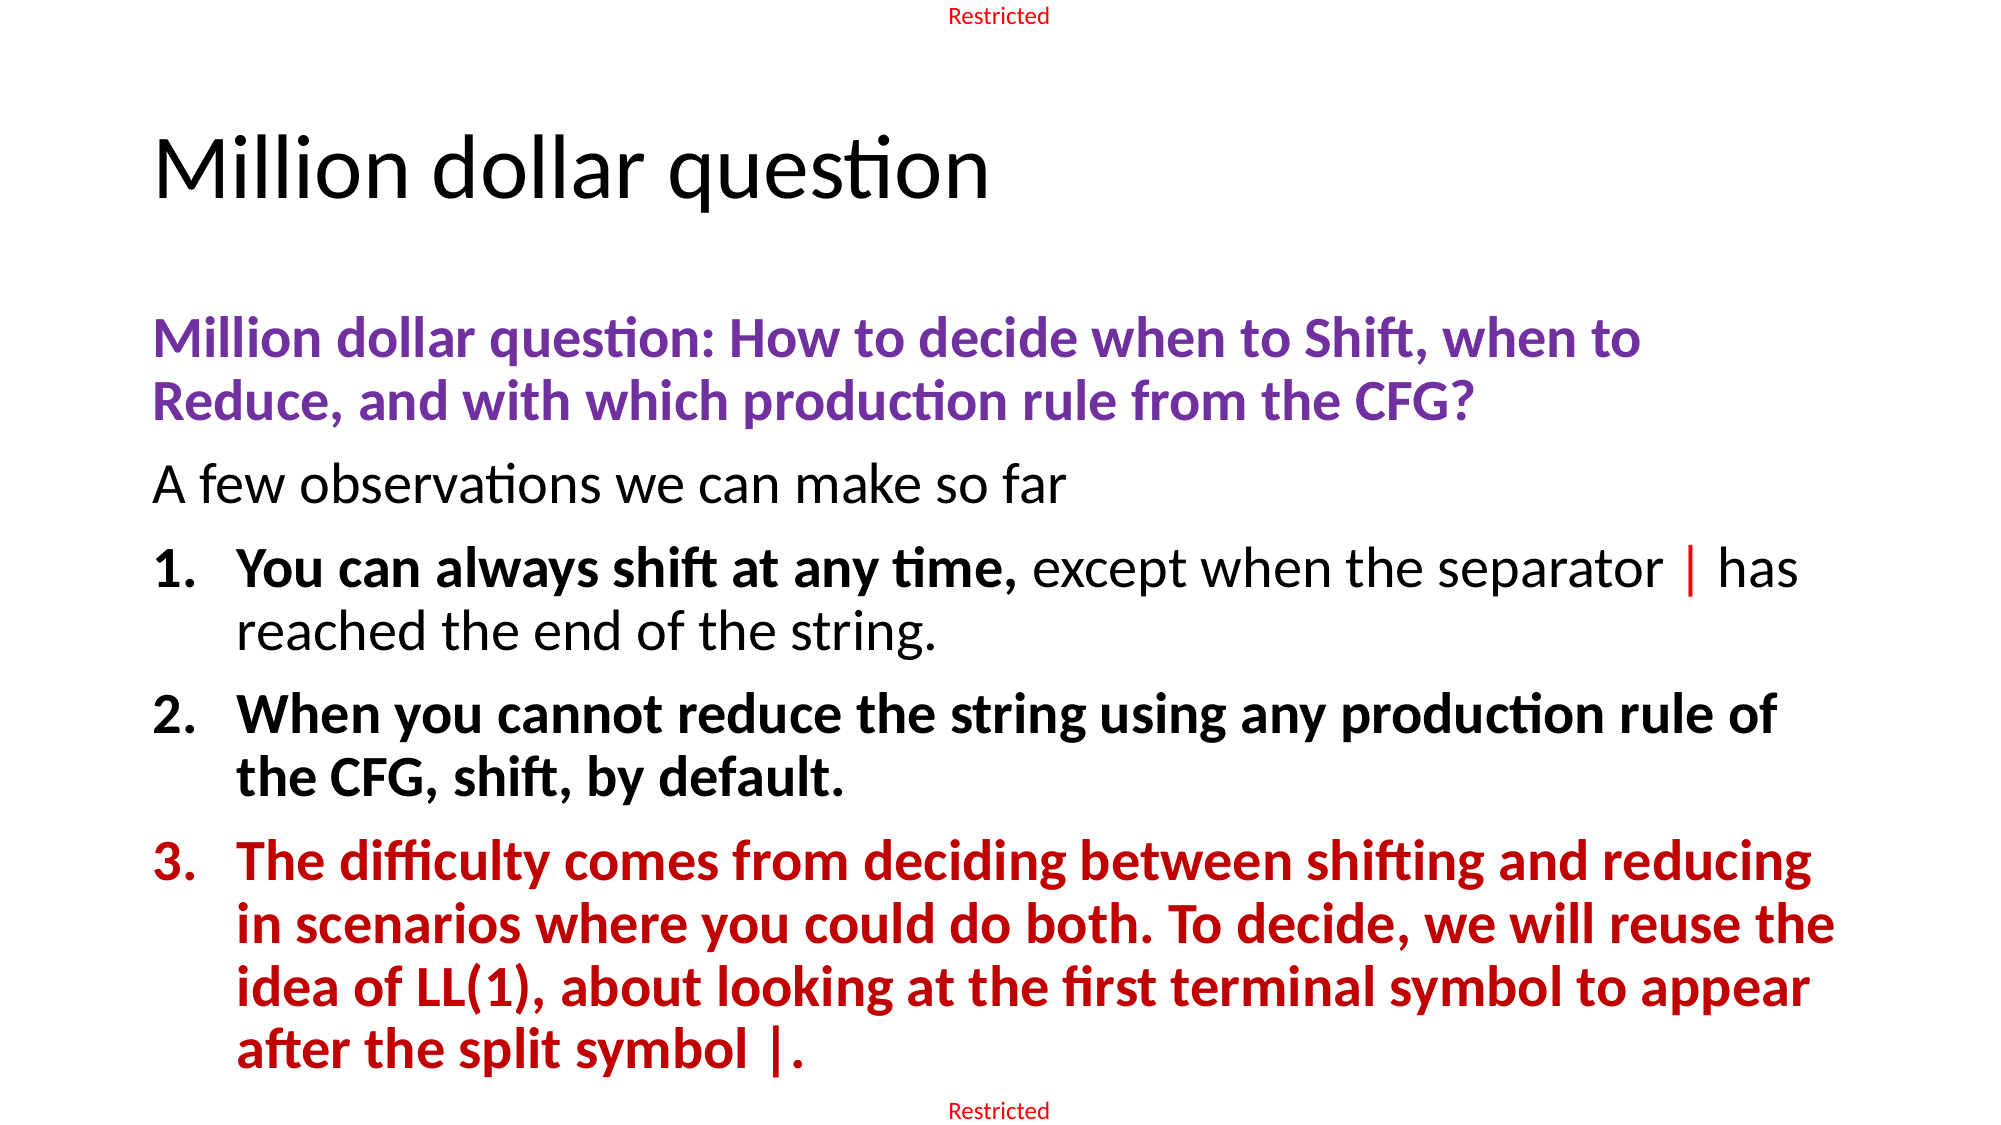

# Million dollar question
Million dollar question: How to decide when to Shift, when to Reduce, and with which production rule from the CFG?
A few observations we can make so far
You can always shift at any time, except when the separator | has reached the end of the string.
When you cannot reduce the string using any production rule of the CFG, shift, by default.
The difficulty comes from deciding between shifting and reducing in scenarios where you could do both. To decide, we will reuse the idea of LL(1), about looking at the first terminal symbol to appear after the split symbol |.